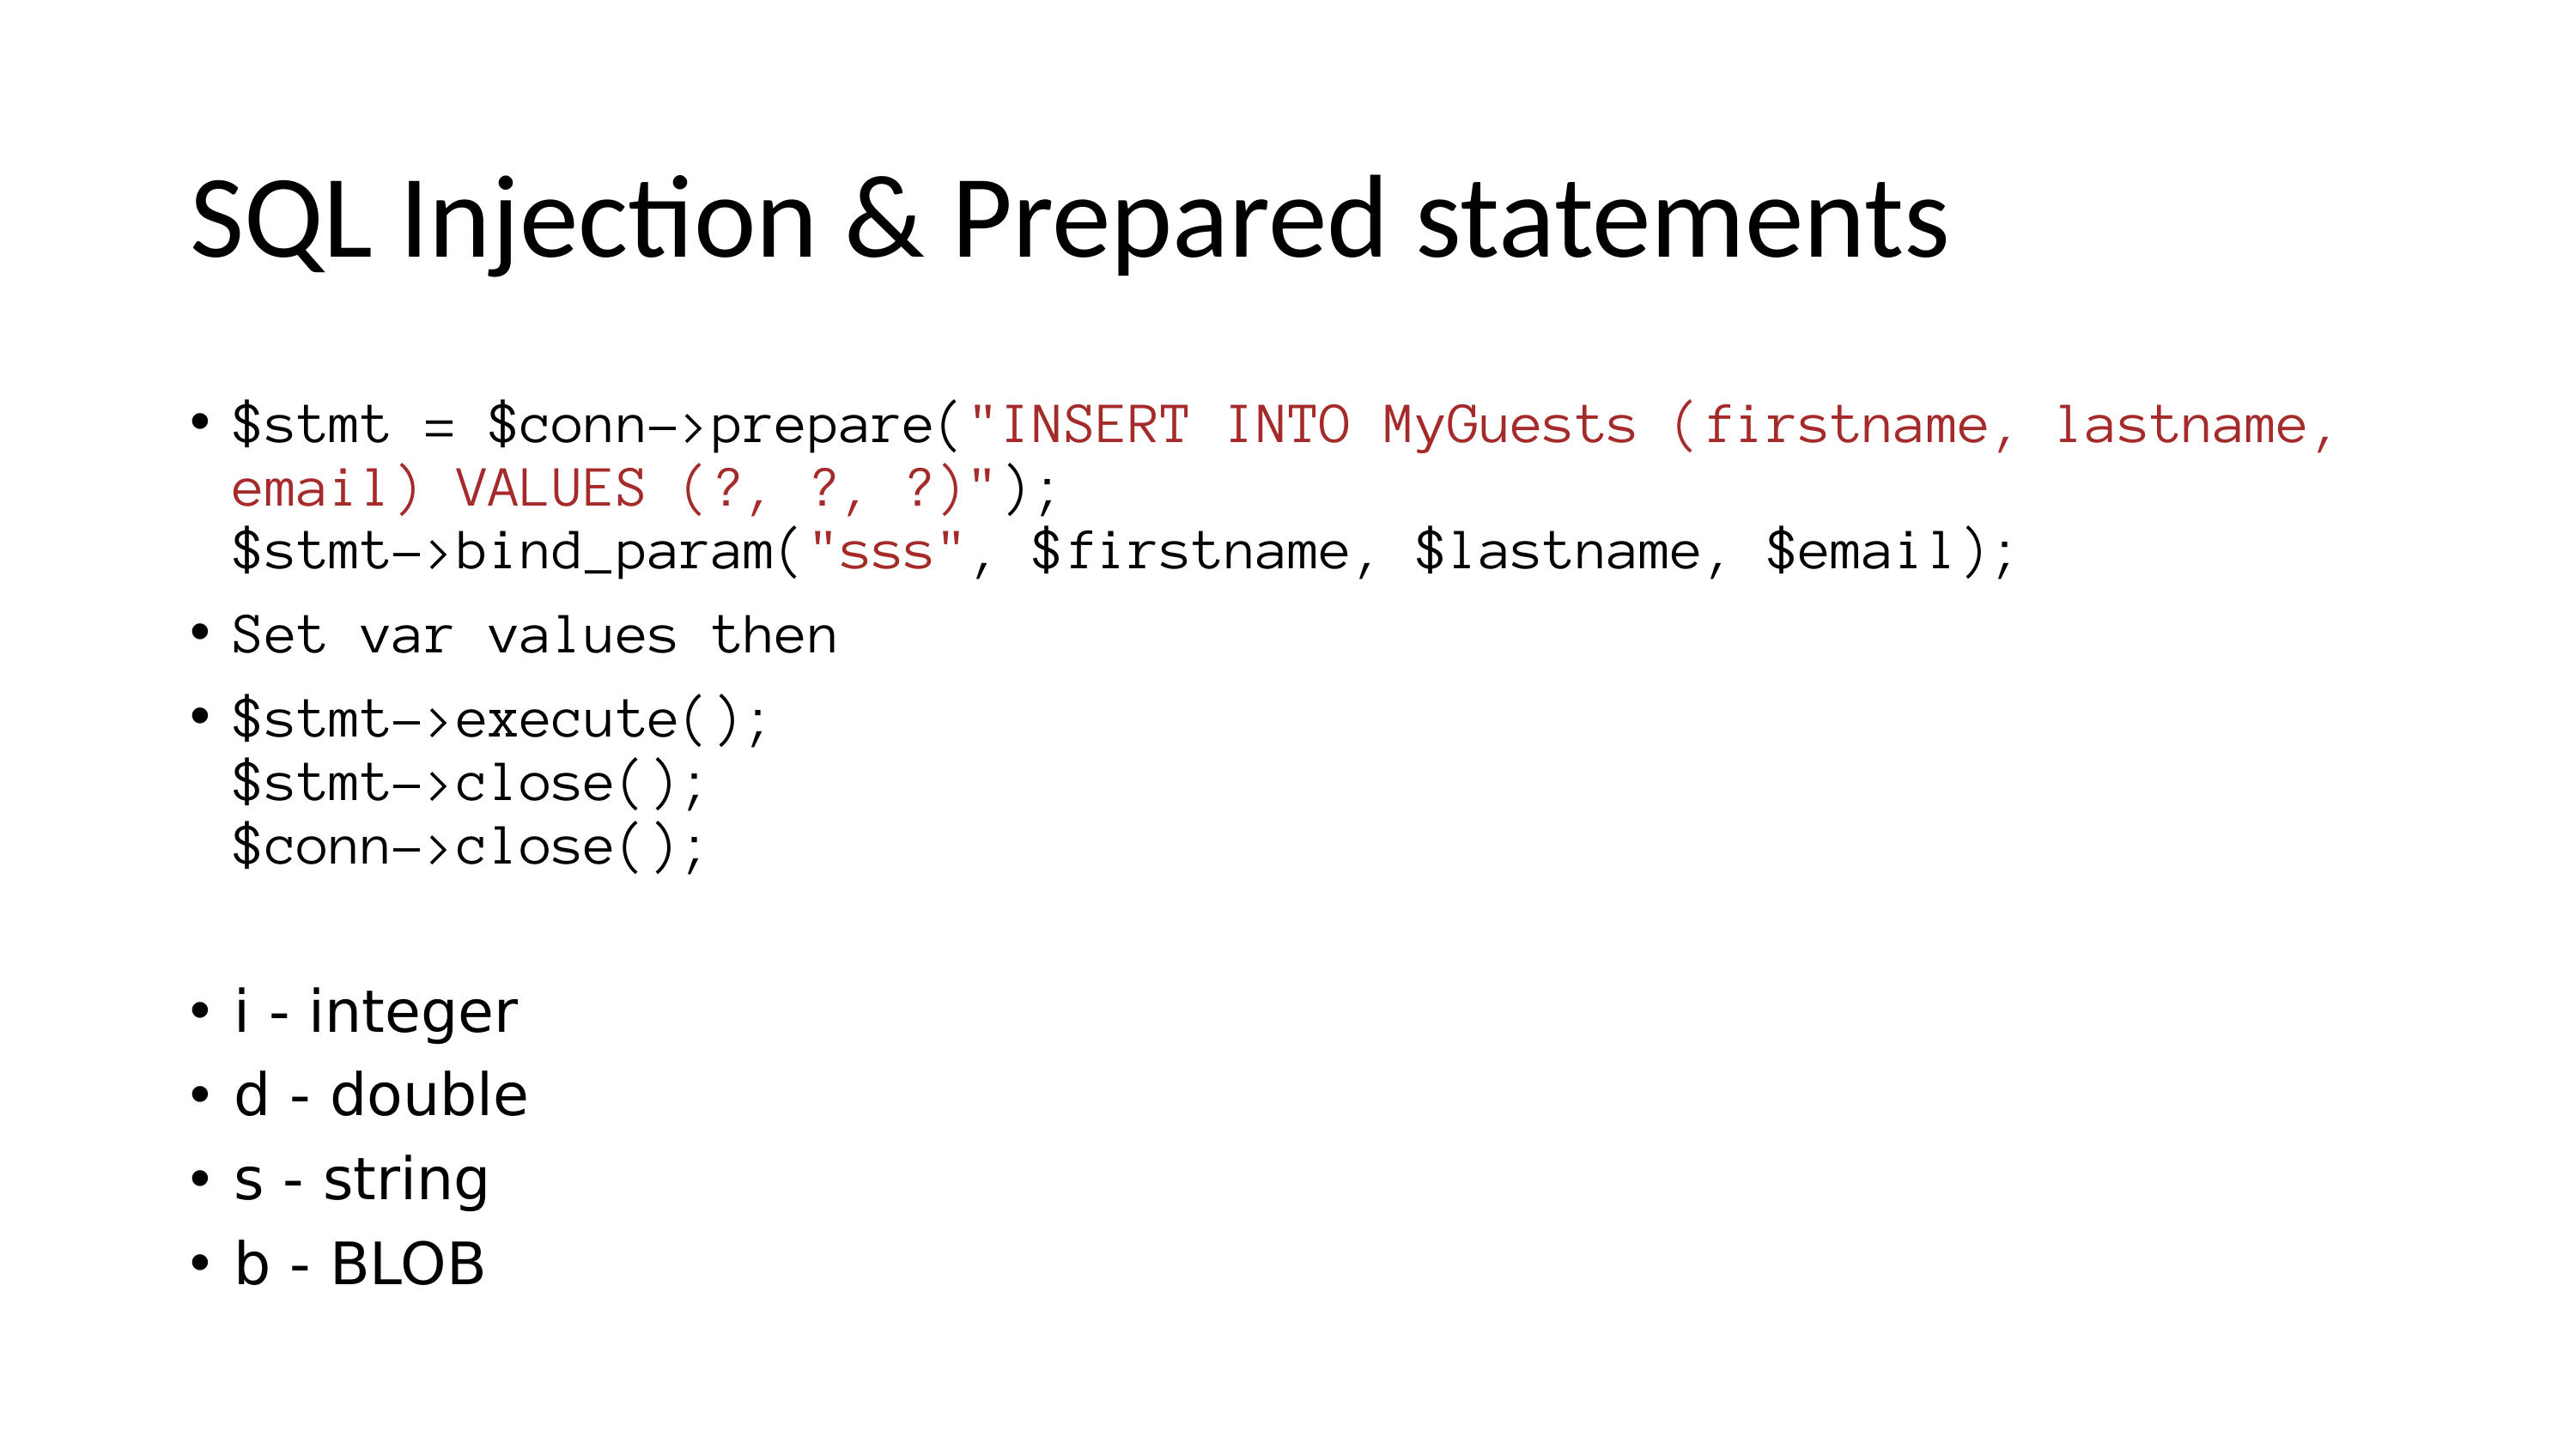

# SQL Injection & Prepared statements
$stmt = $conn->prepare("INSERT INTO MyGuests (firstname, lastname, email) VALUES (?, ?, ?)");
$stmt->bind_param("sss", $firstname, $lastname, $email);
Set var values then
$stmt->execute();
$stmt->close();
$conn->close();

i - integer
d - double
s - string
b - BLOB